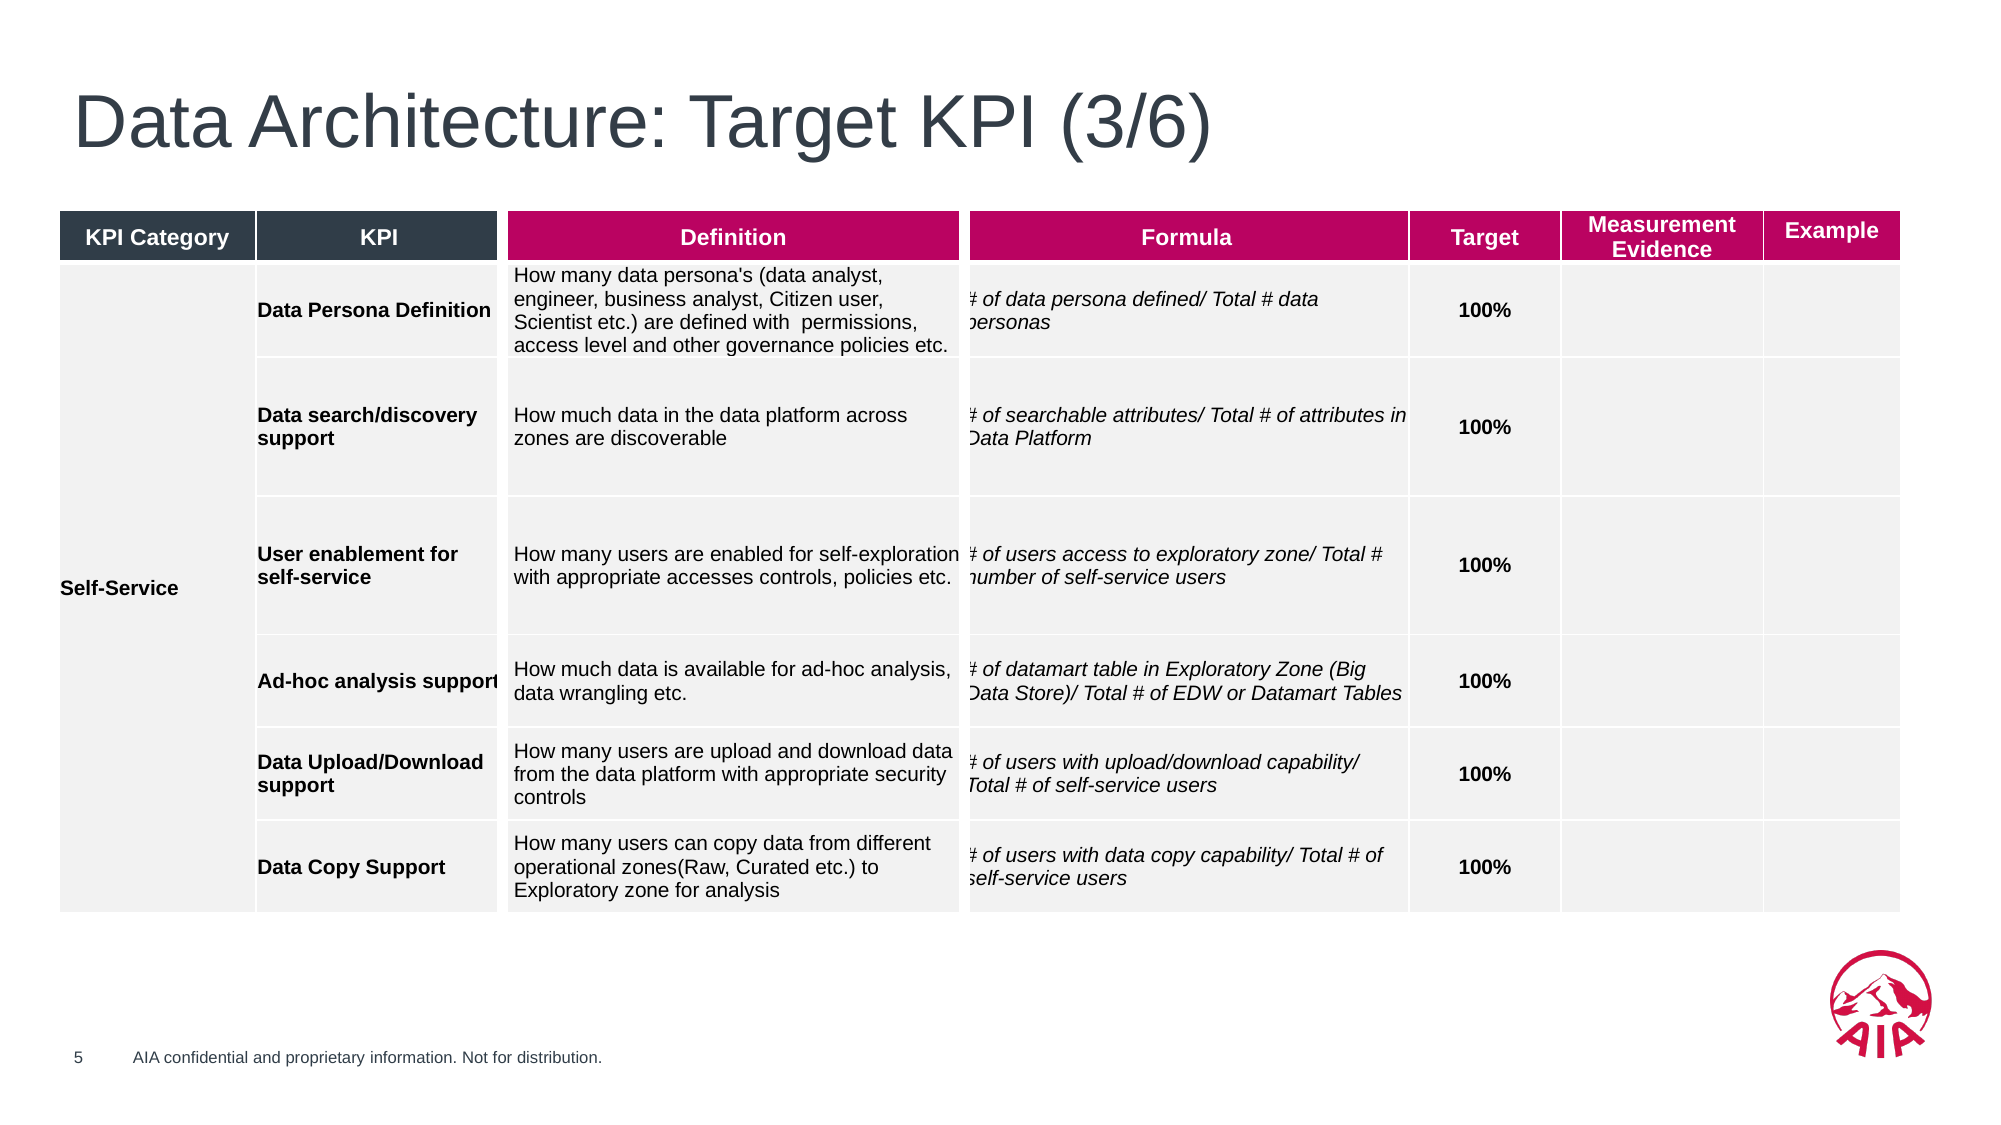

Data Architecture: Target KPI (3/6)
| KPI Category | KPI | Definition | Formula | Target | Measurement Evidence | Example |
| --- | --- | --- | --- | --- | --- | --- |
| Self-Service | Data Persona Definition | How many data persona's (data analyst, engineer, business analyst, Citizen user, Scientist etc.) are defined with permissions, access level and other governance policies etc. | # of data persona defined/ Total # data personas | 100% |  |  |
| Self-Service | Data search/discovery support | How much data in the data platform across zones are discoverable | # of searchable attributes/ Total # of attributes in Data Platform | 100% |  |  |
| Self-Service | User enablement for self-service | How many users are enabled for self-exploration with appropriate accesses controls, policies etc. | # of users access to exploratory zone/ Total # number of self-service users | 100% |  |  |
| Self-Service | Ad-hoc analysis support | How much data is available for ad-hoc analysis, data wrangling etc. | # of datamart table in Exploratory Zone (Big Data Store)/ Total # of EDW or Datamart Tables | 100% |  |  |
| Self-Service | Data Upload/Download support | How many users are upload and download data from the data platform with appropriate security controls | # of users with upload/download capability/ Total # of self-service users | 100% |  |  |
| Self-Service | Data Copy Support | How many users can copy data from different operational zones(Raw, Curated etc.) to Exploratory zone for analysis | # of users with data copy capability/ Total # of self-service users | 100% |  |  |
5